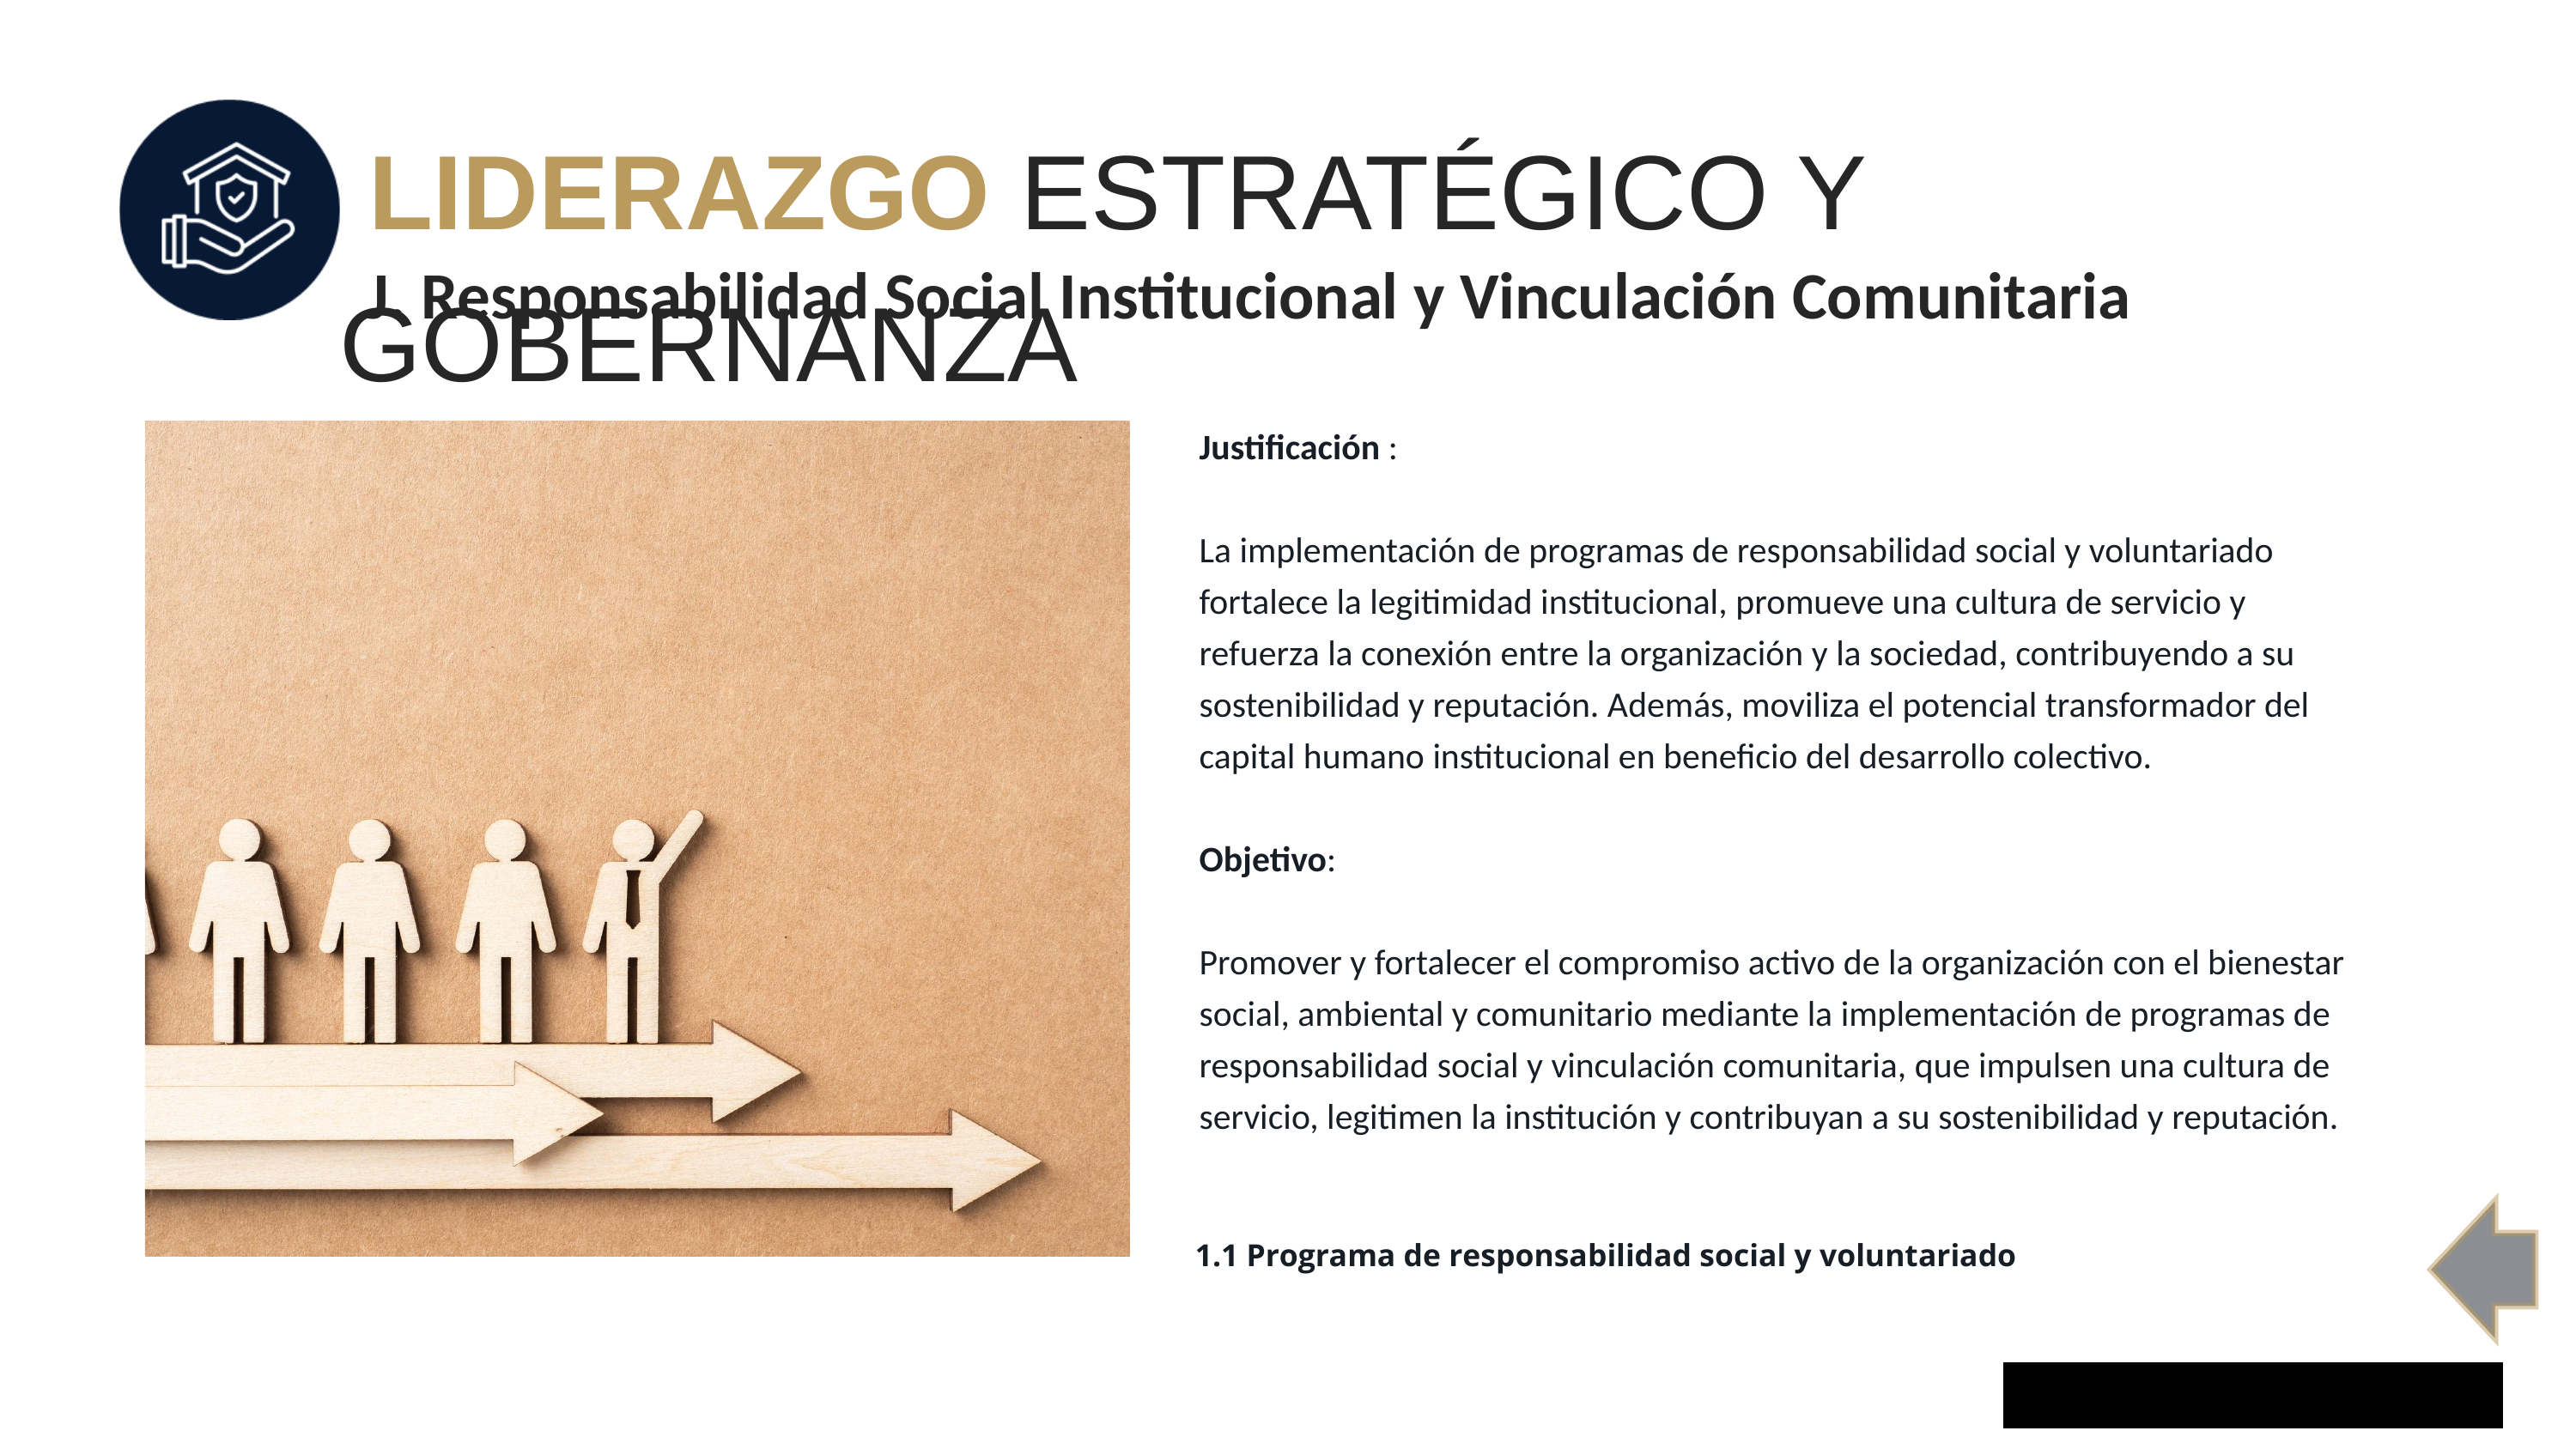

LIDERAZGO ESTRATÉGICO Y GOBERNANZA

 J. Responsabilidad Social Institucional y Vinculación Comunitaria

Justificación :

La implementación de programas de responsabilidad social y voluntariado fortalece la legitimidad institucional, promueve una cultura de servicio y refuerza la conexión entre la organización y la sociedad, contribuyendo a su sostenibilidad y reputación. Además, moviliza el potencial transformador del capital humano institucional en beneficio del desarrollo colectivo.

Objetivo:

Promover y fortalecer el compromiso activo de la organización con el bienestar social, ambiental y comunitario mediante la implementación de programas de responsabilidad social y vinculación comunitaria, que impulsen una cultura de servicio, legitimen la institución y contribuyan a su sostenibilidad y reputación.

1.1 Programa de responsabilidad social y voluntariado

15

WWW.CRESCEREPST.COM